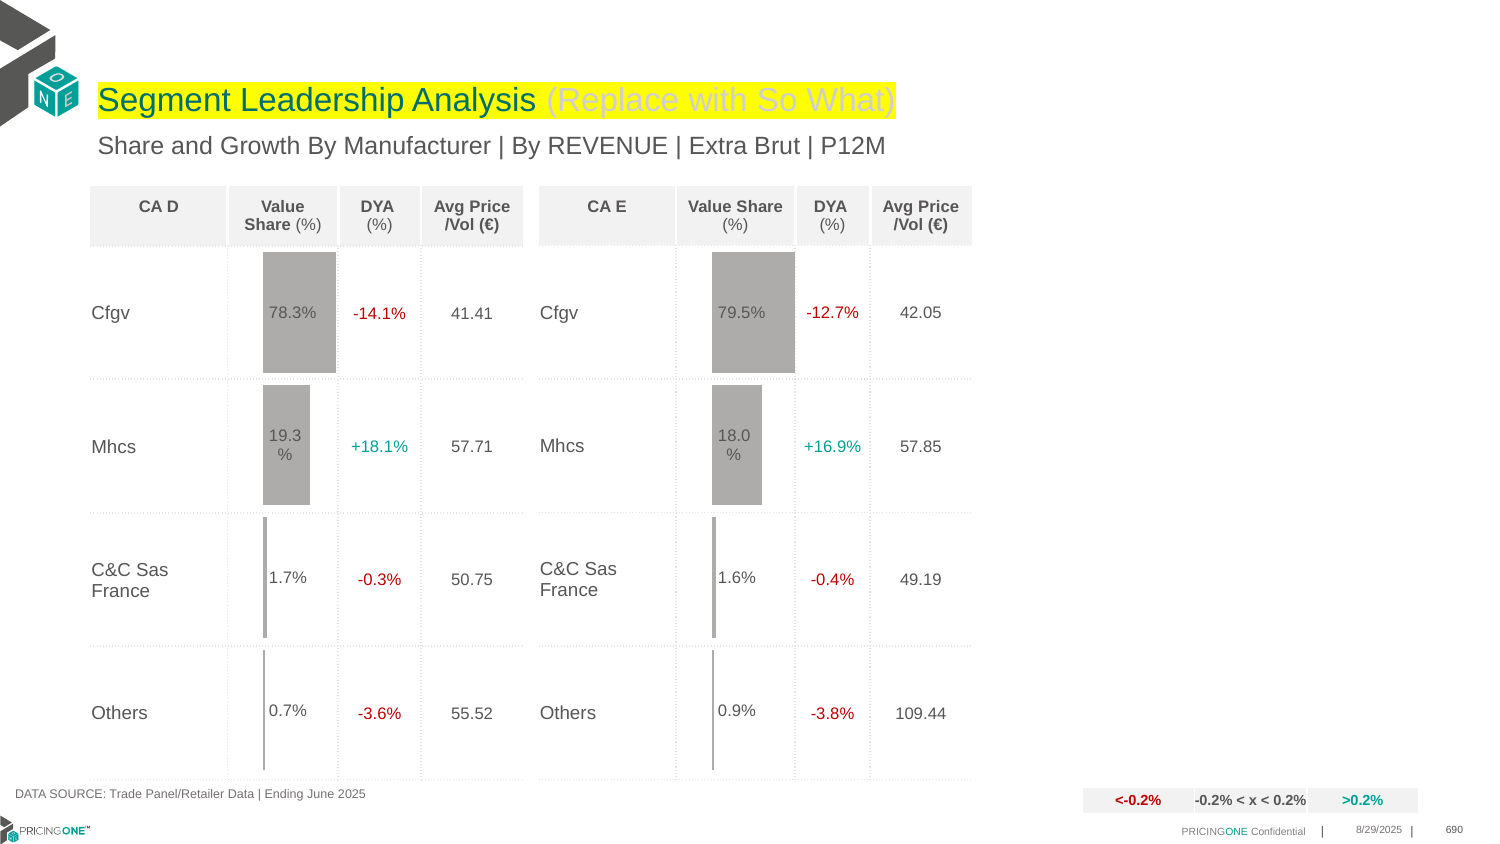

# Segment Leadership Analysis (Replace with So What)
Share and Growth By Manufacturer | By REVENUE | Extra Brut | P12M
| CA D | Value Share (%) | DYA (%) | Avg Price /Vol (€) |
| --- | --- | --- | --- |
| Cfgv |  | -14.1% | 41.41 |
| Mhcs |  | +18.1% | 57.71 |
| C&C Sas France |  | -0.3% | 50.75 |
| Others |  | -3.6% | 55.52 |
| CA E | Value Share (%) | DYA (%) | Avg Price /Vol (€) |
| --- | --- | --- | --- |
| Cfgv |  | -12.7% | 42.05 |
| Mhcs |  | +16.9% | 57.85 |
| C&C Sas France |  | -0.4% | 49.19 |
| Others |  | -3.8% | 109.44 |

### Chart

| Category | Extra Brut | CA E |
|---|---|
| None | 0.795323299678339 |

### Chart

| Category | Extra Brut | CA D |
|---|---|
| None | 0.7829474702842849 |
DATA SOURCE: Trade Panel/Retailer Data | Ending June 2025
| <-0.2% | -0.2% < x < 0.2% | >0.2% |
| --- | --- | --- |

8/29/2025
690